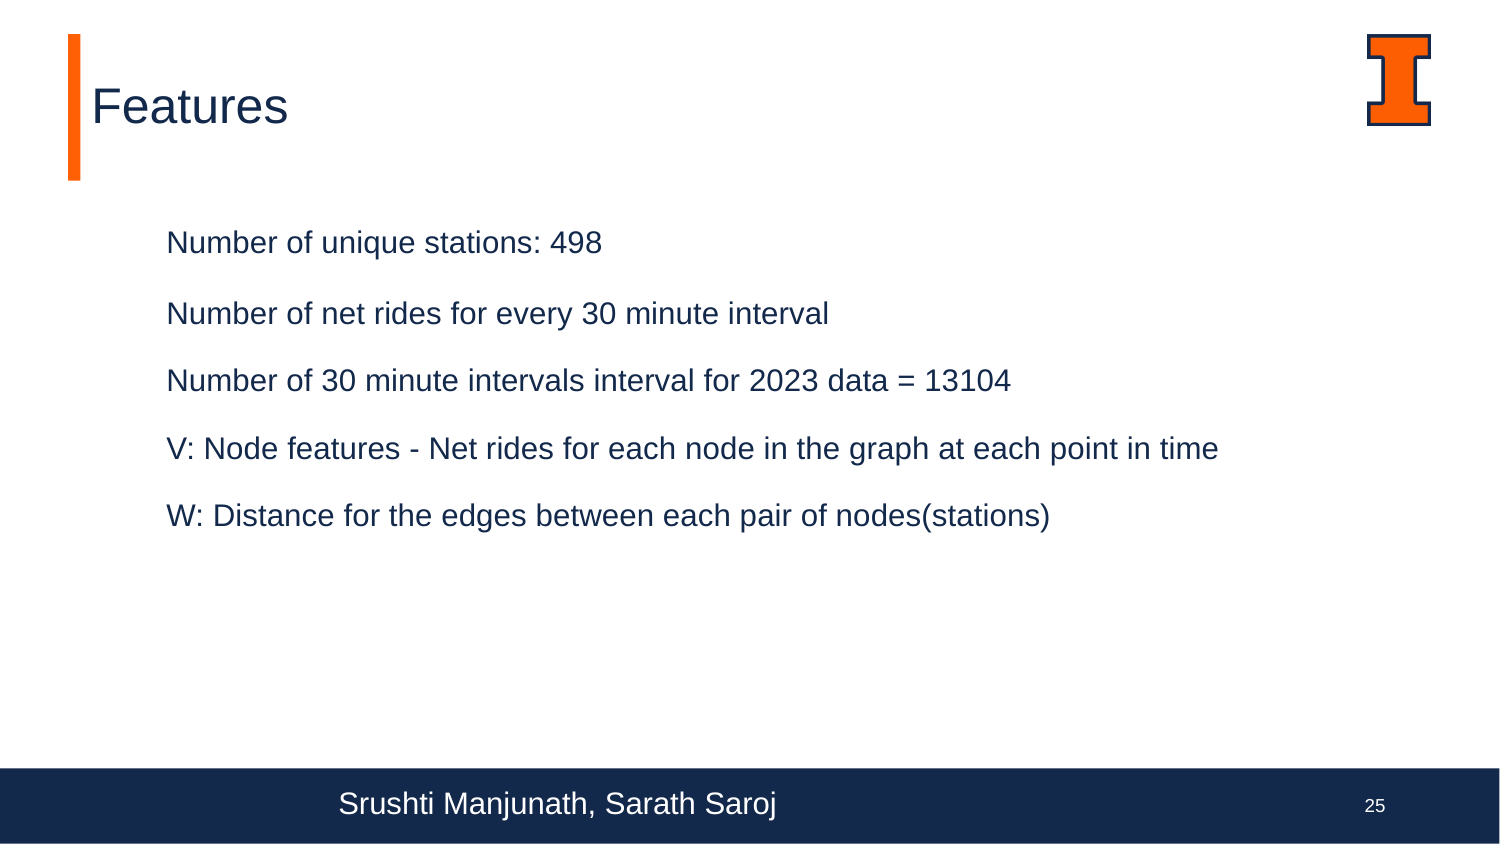

# Features
Number of unique stations: 498
Number of net rides for every 30 minute interval
Number of 30 minute intervals interval for 2023 data = 13104
V: Node features - Net rides for each node in the graph at each point in time
W: Distance for the edges between each pair of nodes(stations)

Srushti Manjunath, Sarath Saroj
25